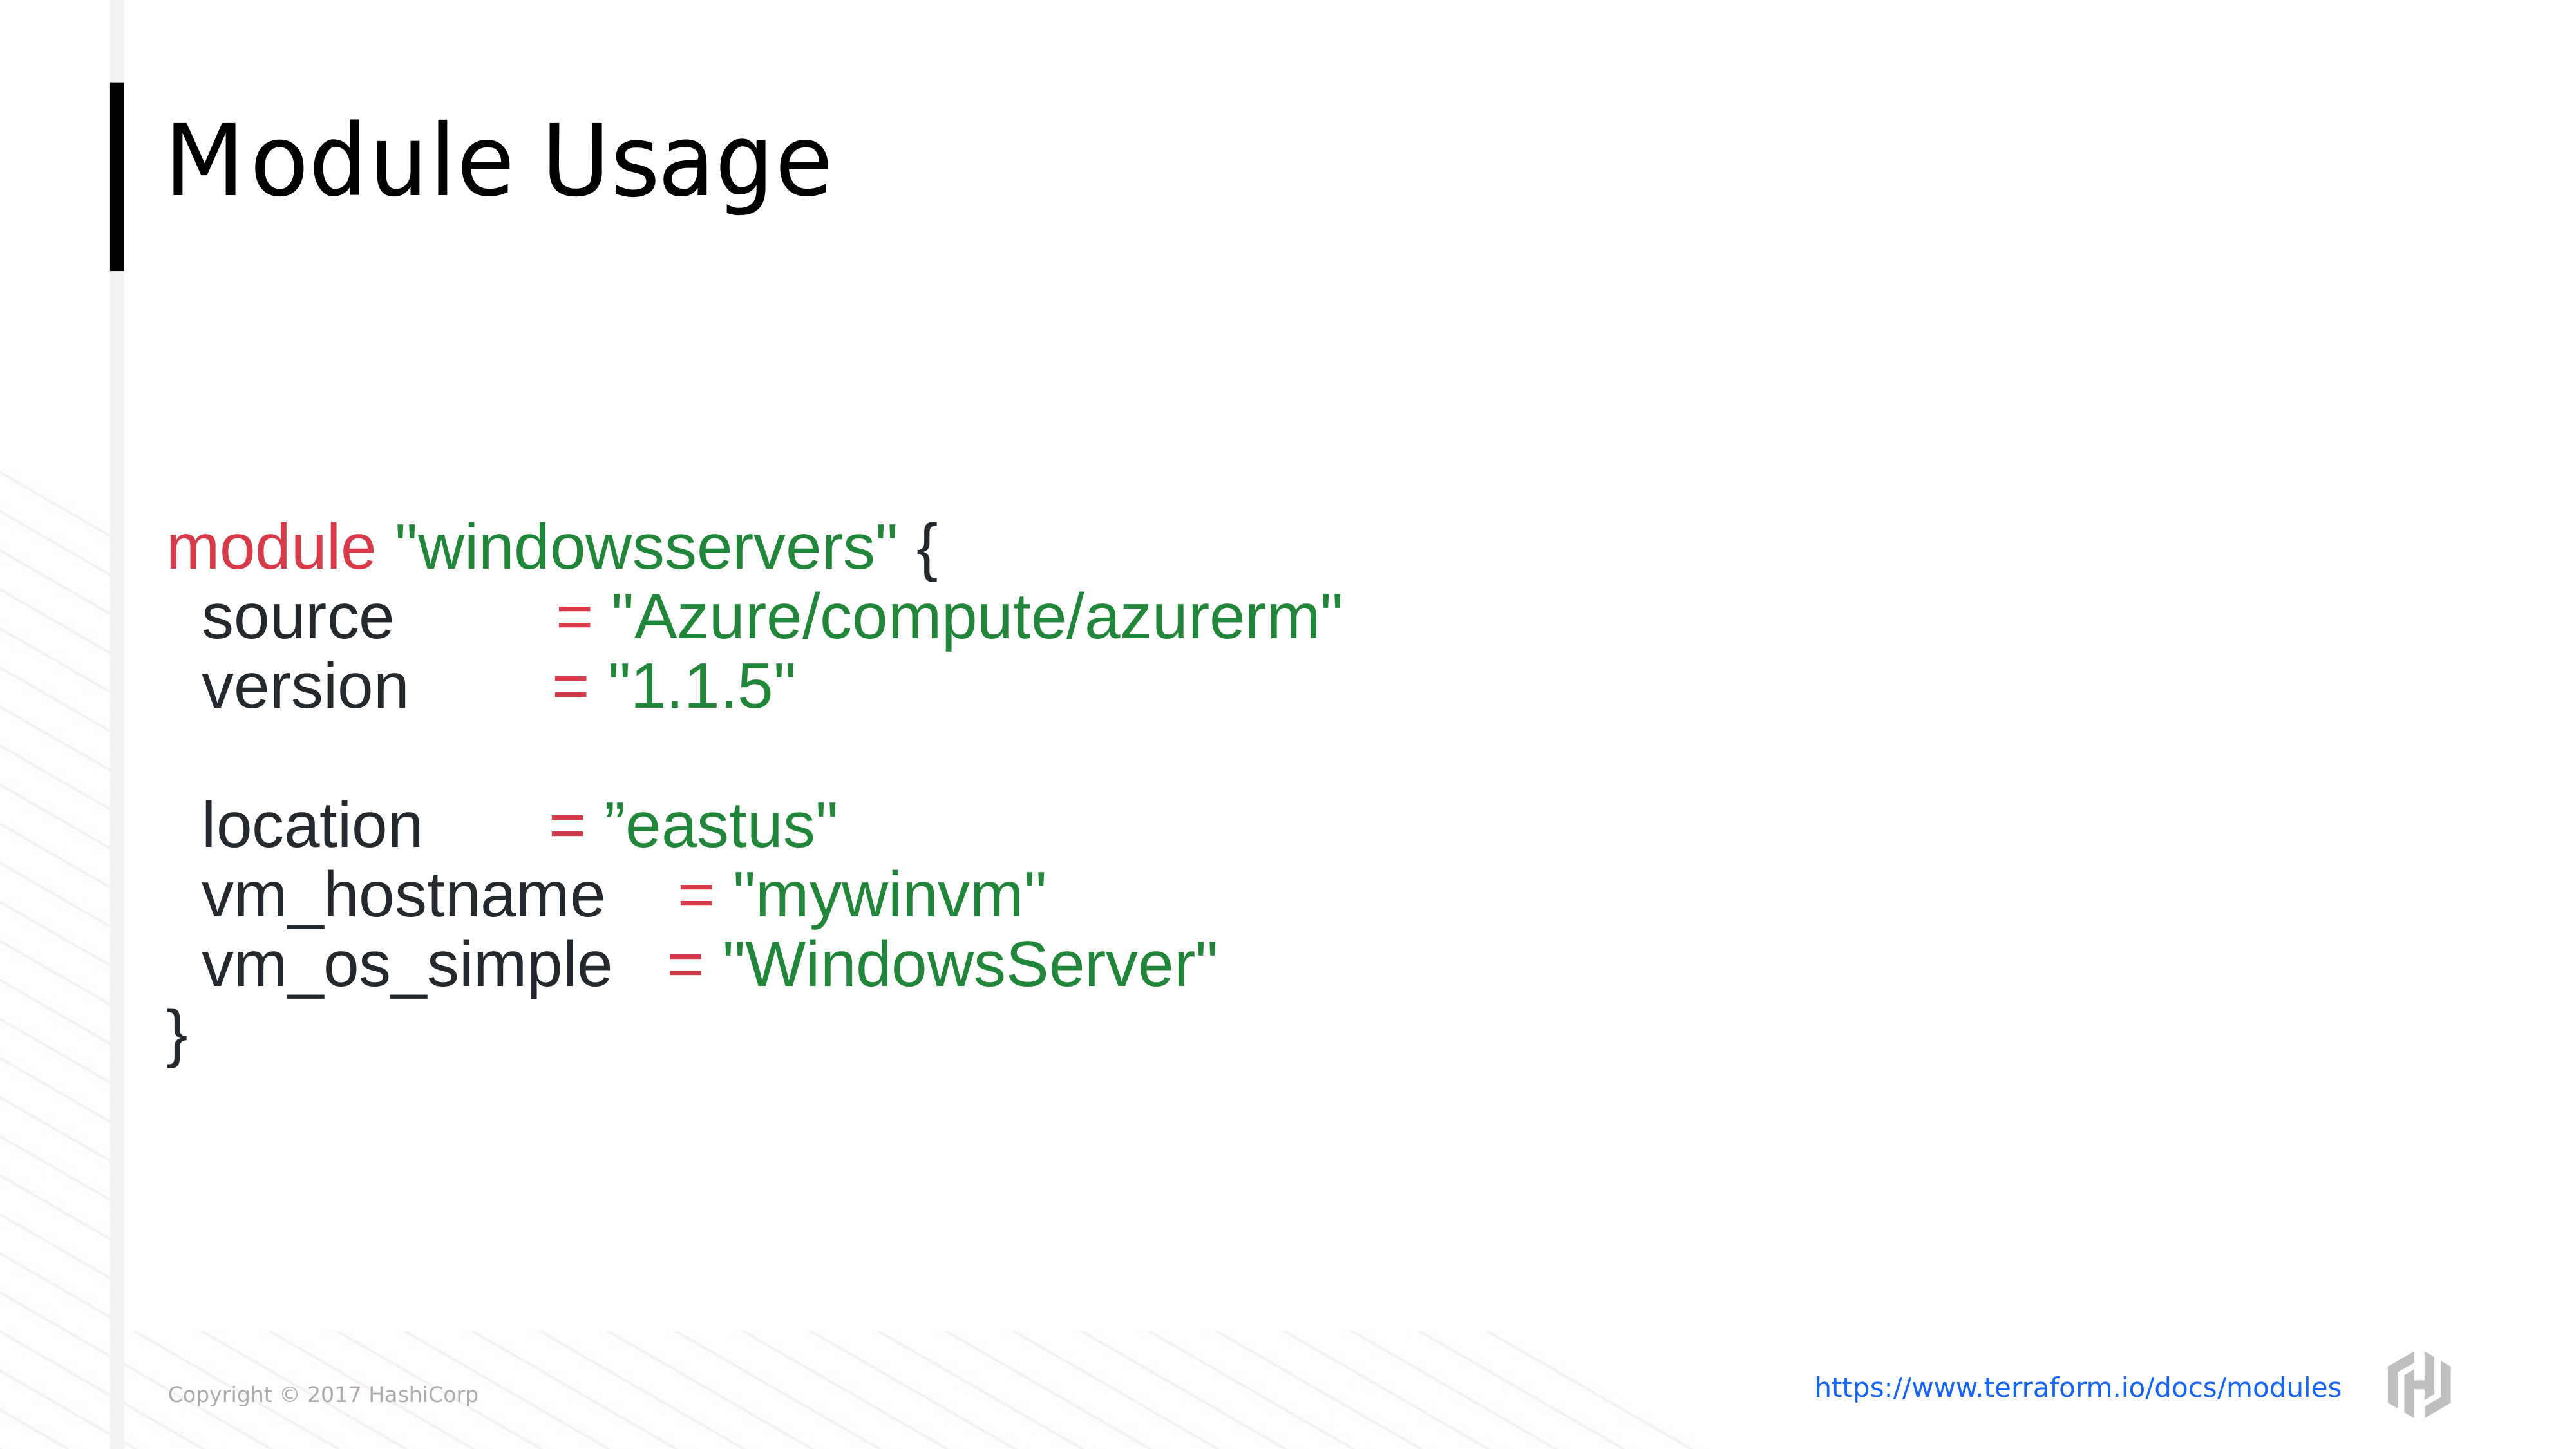

# Module Usage

module "windowsservers" {
  source         = "Azure/compute/azurerm"
  version        = "1.1.5"

  location       = ”eastus"
  vm_hostname    = "mywinvm"
  vm_os_simple   = "WindowsServer"
}
https://www.terraform.io/docs/modules